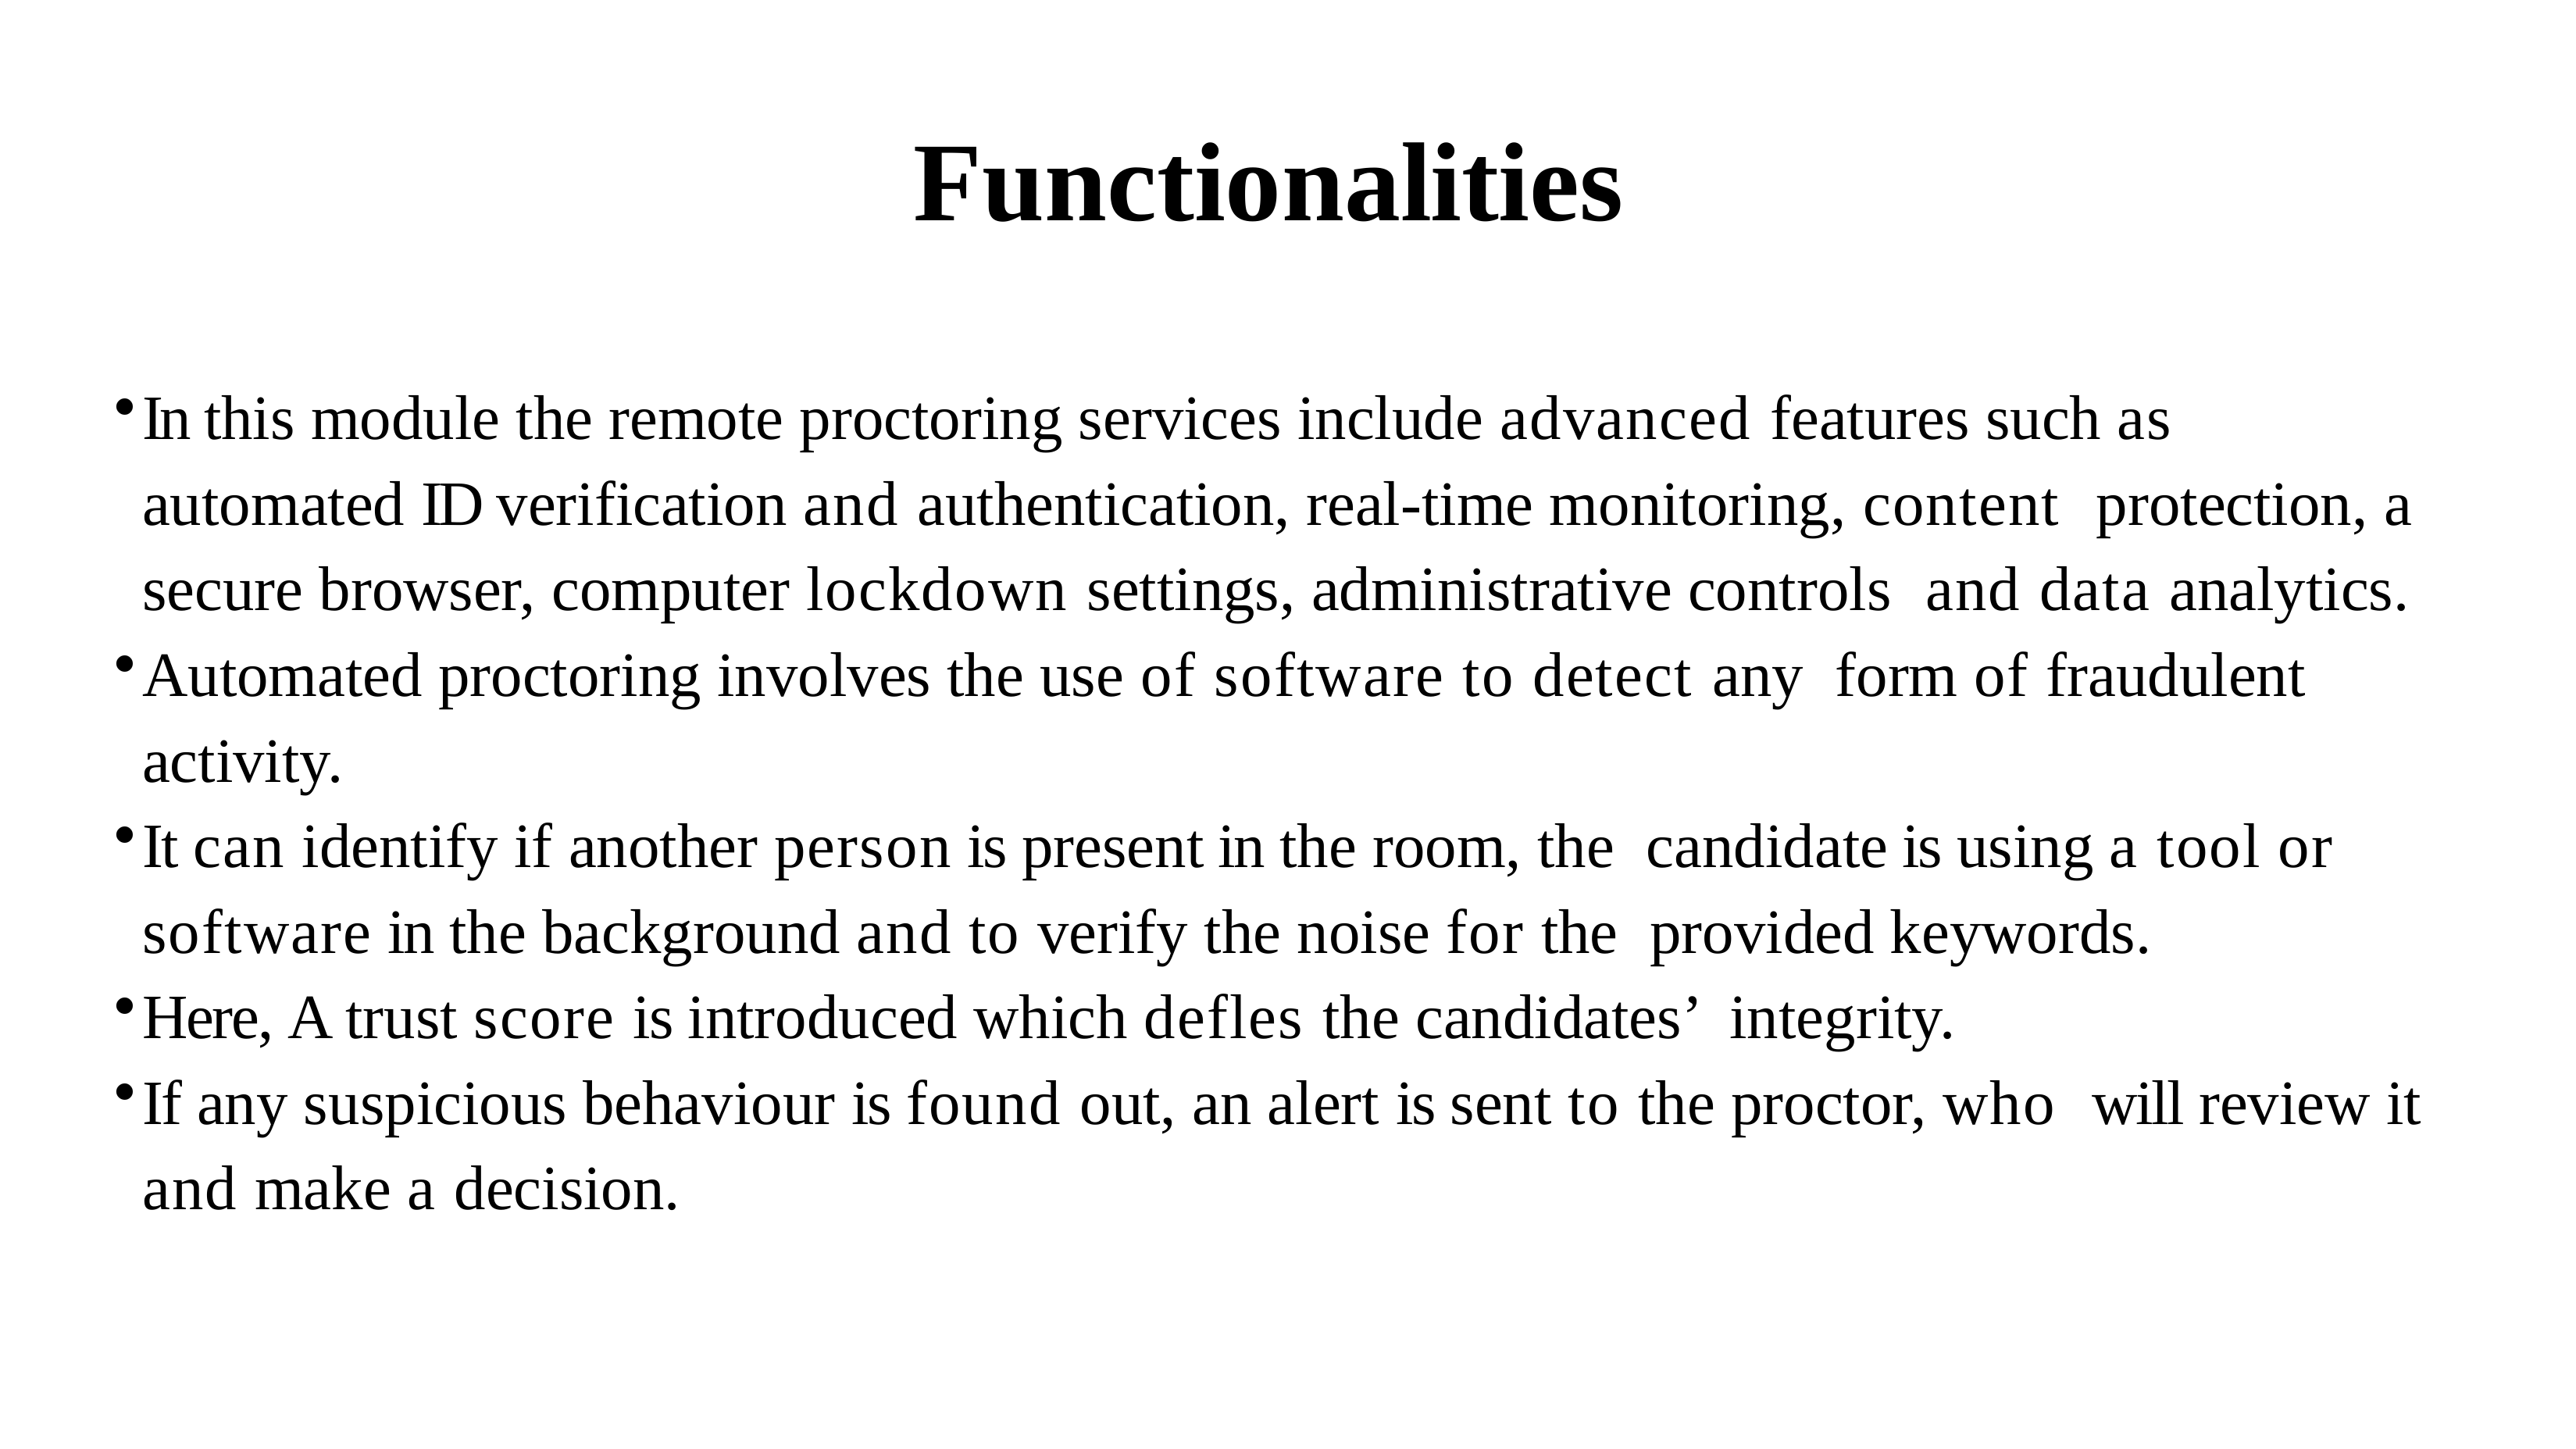

# Functionalities
In this module the remote proctoring services include advanced features such as  automated ID verification and authentication, real-time monitoring, content  protection, a secure browser, computer lockdown settings, administrative controls  and data analytics.
Automated proctoring involves the use of software to detect any  form of fraudulent activity.
It can identify if another person is present in the room, the  candidate is using a tool or software in the background and to verify the noise for the  provided keywords.
Here, A trust score is introduced which defles the candidates’  integrity.
If any suspicious behaviour is found out, an alert is sent to the proctor, who  will review it and make a decision.